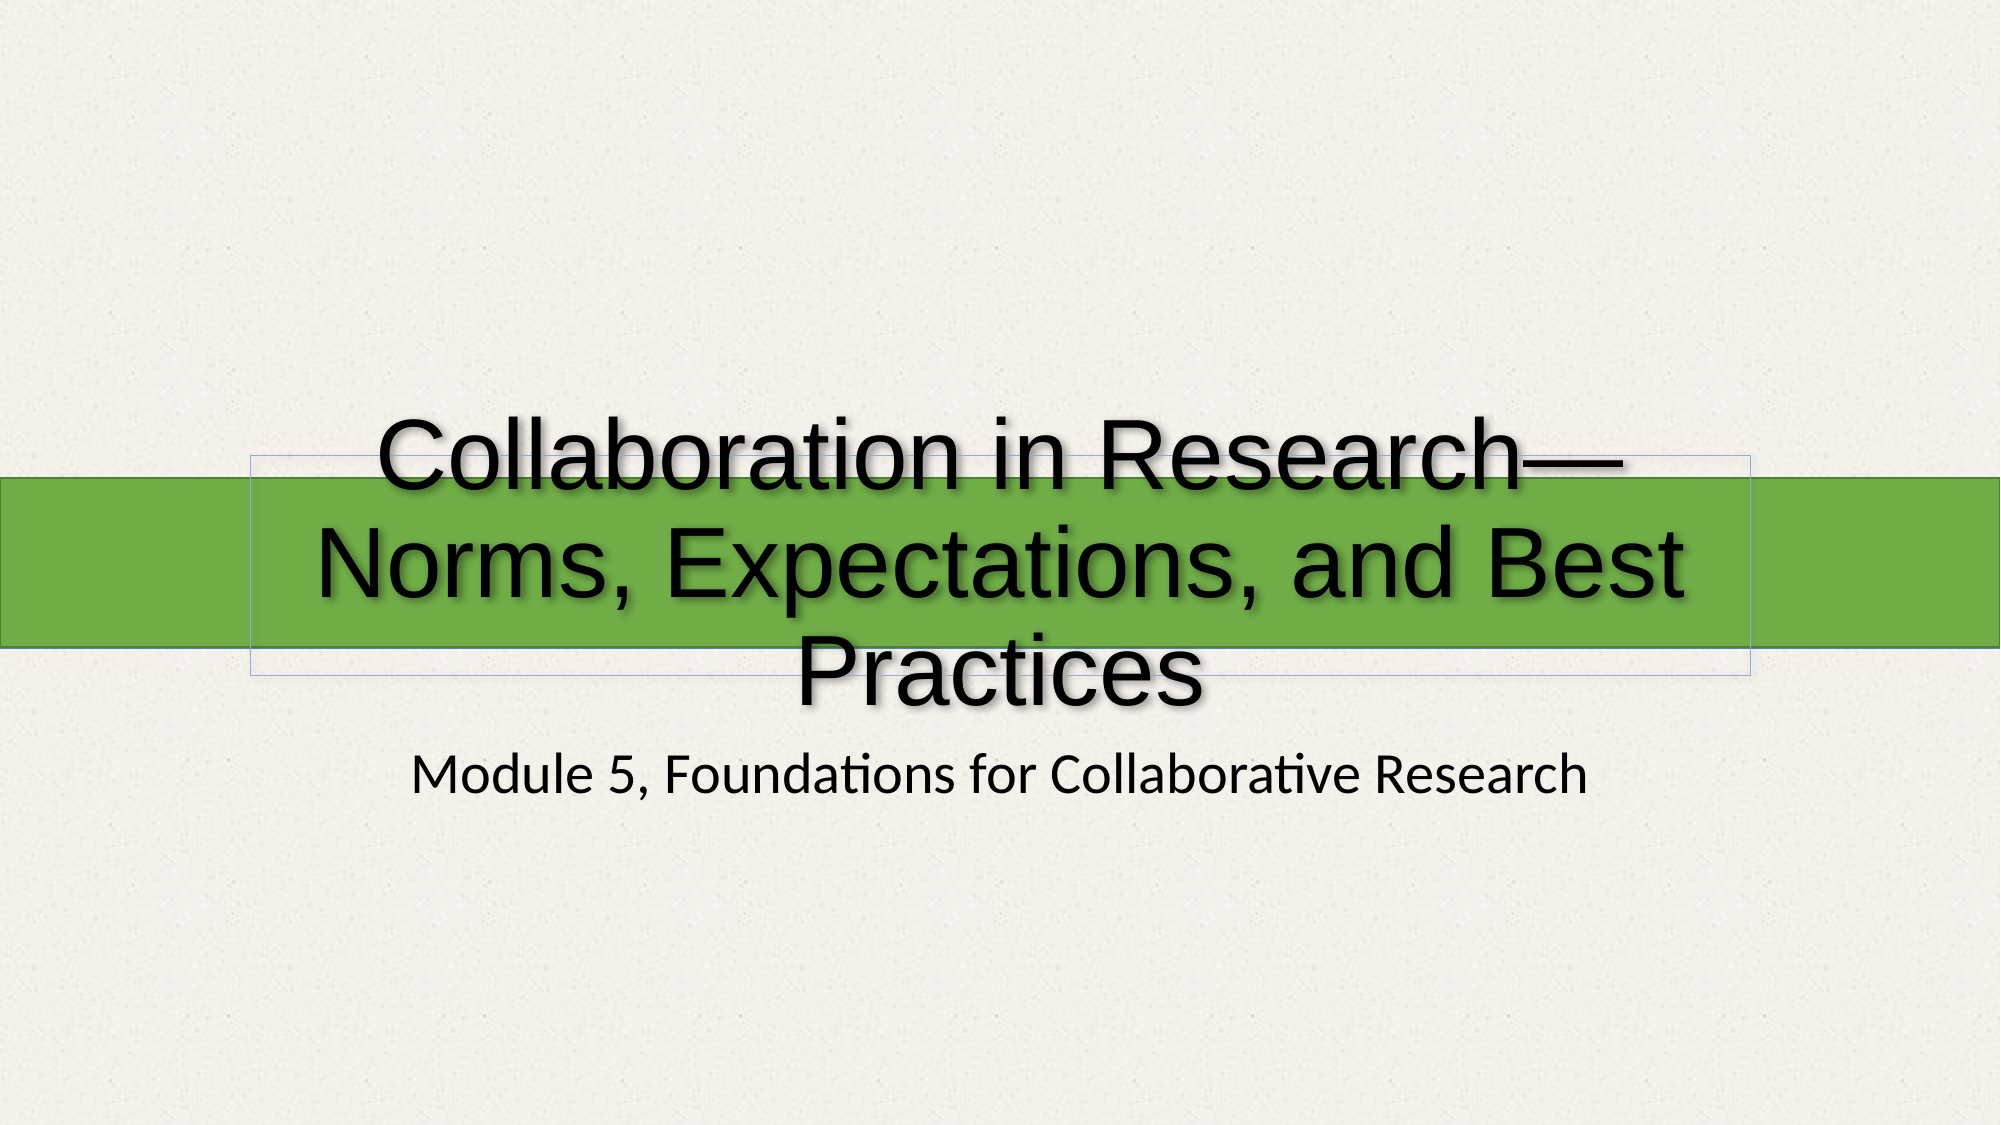

# Collaboration in Research—Norms, Expectations, and Best Practices

Module 5, Foundations for Collaborative Research